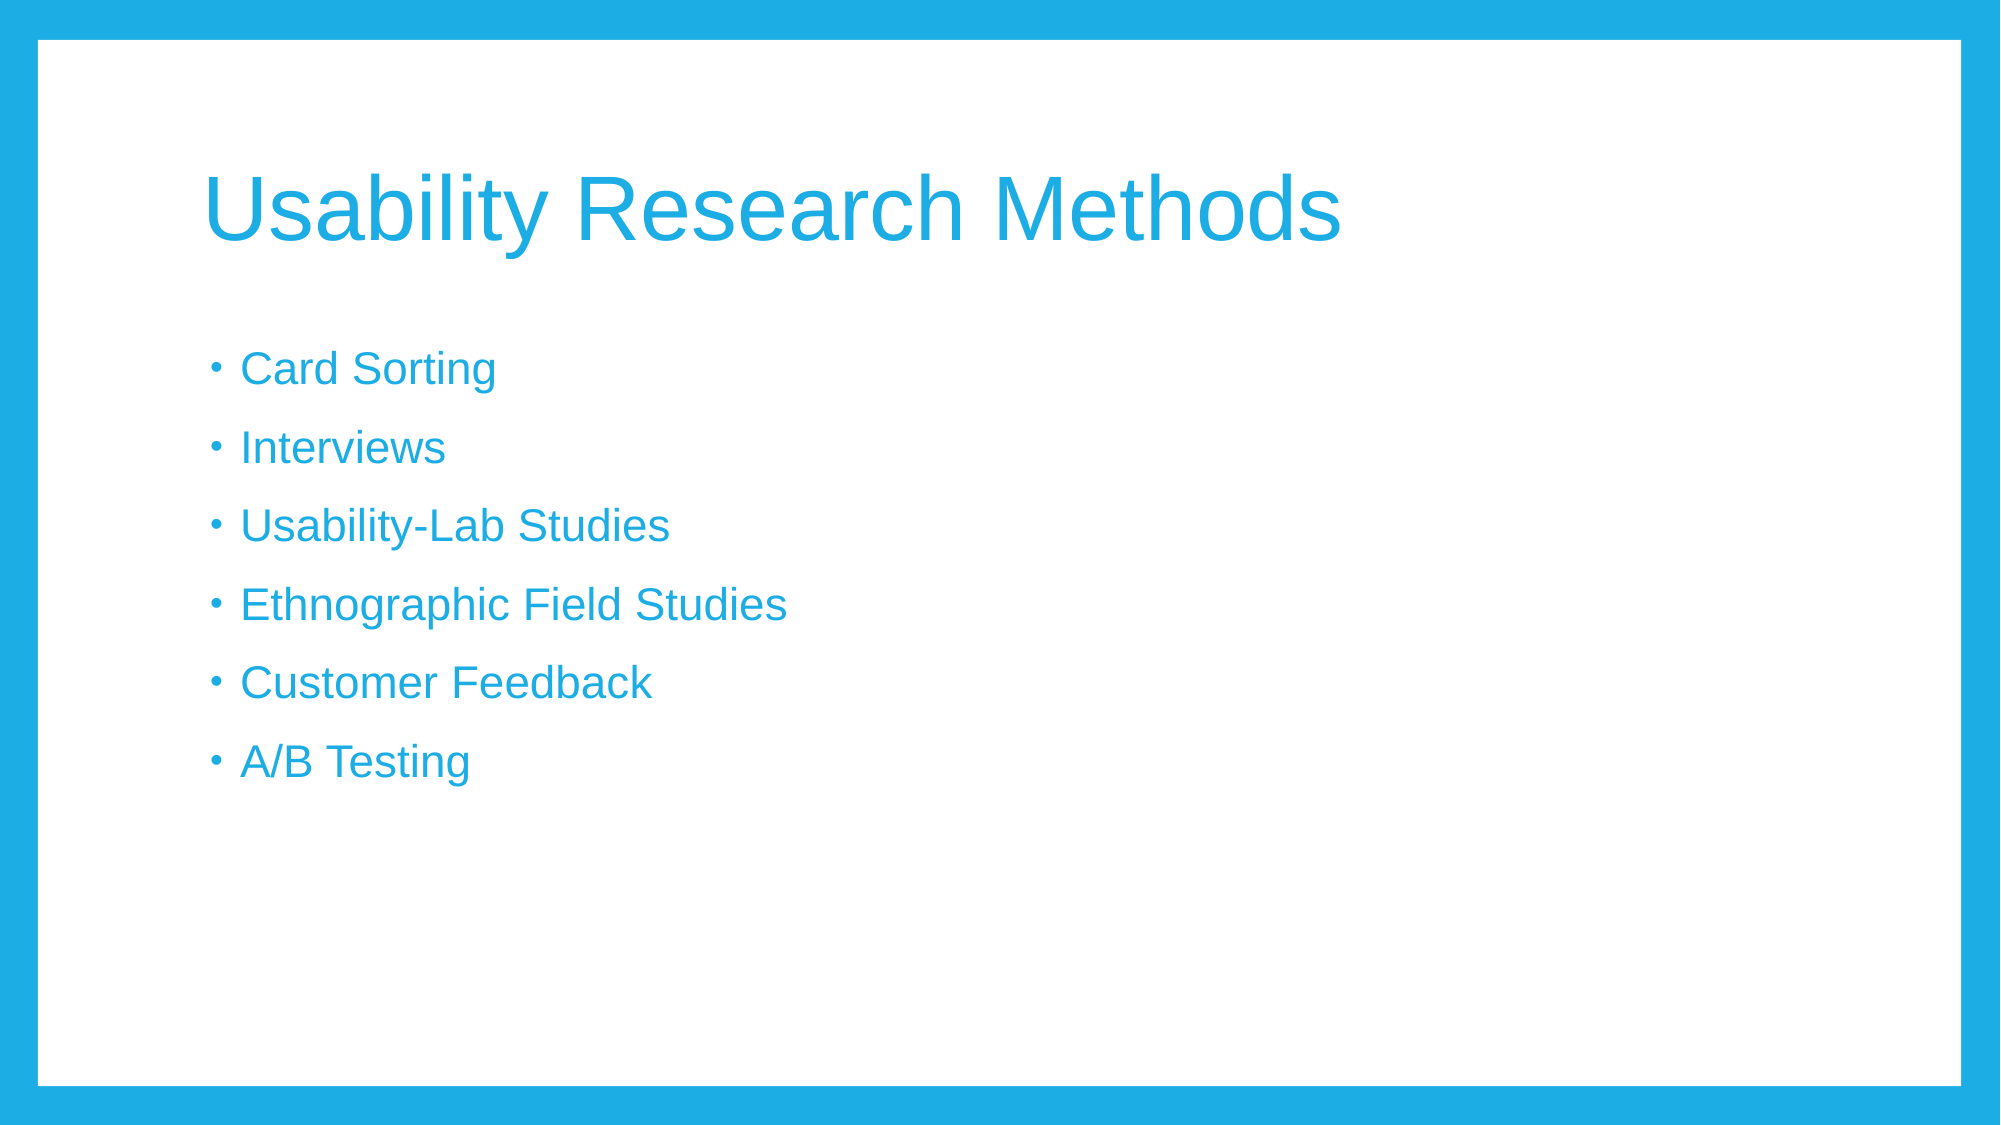

# Usability Research Methods
Card Sorting
Interviews
Usability-Lab Studies
Ethnographic Field Studies
Customer Feedback
A/B Testing